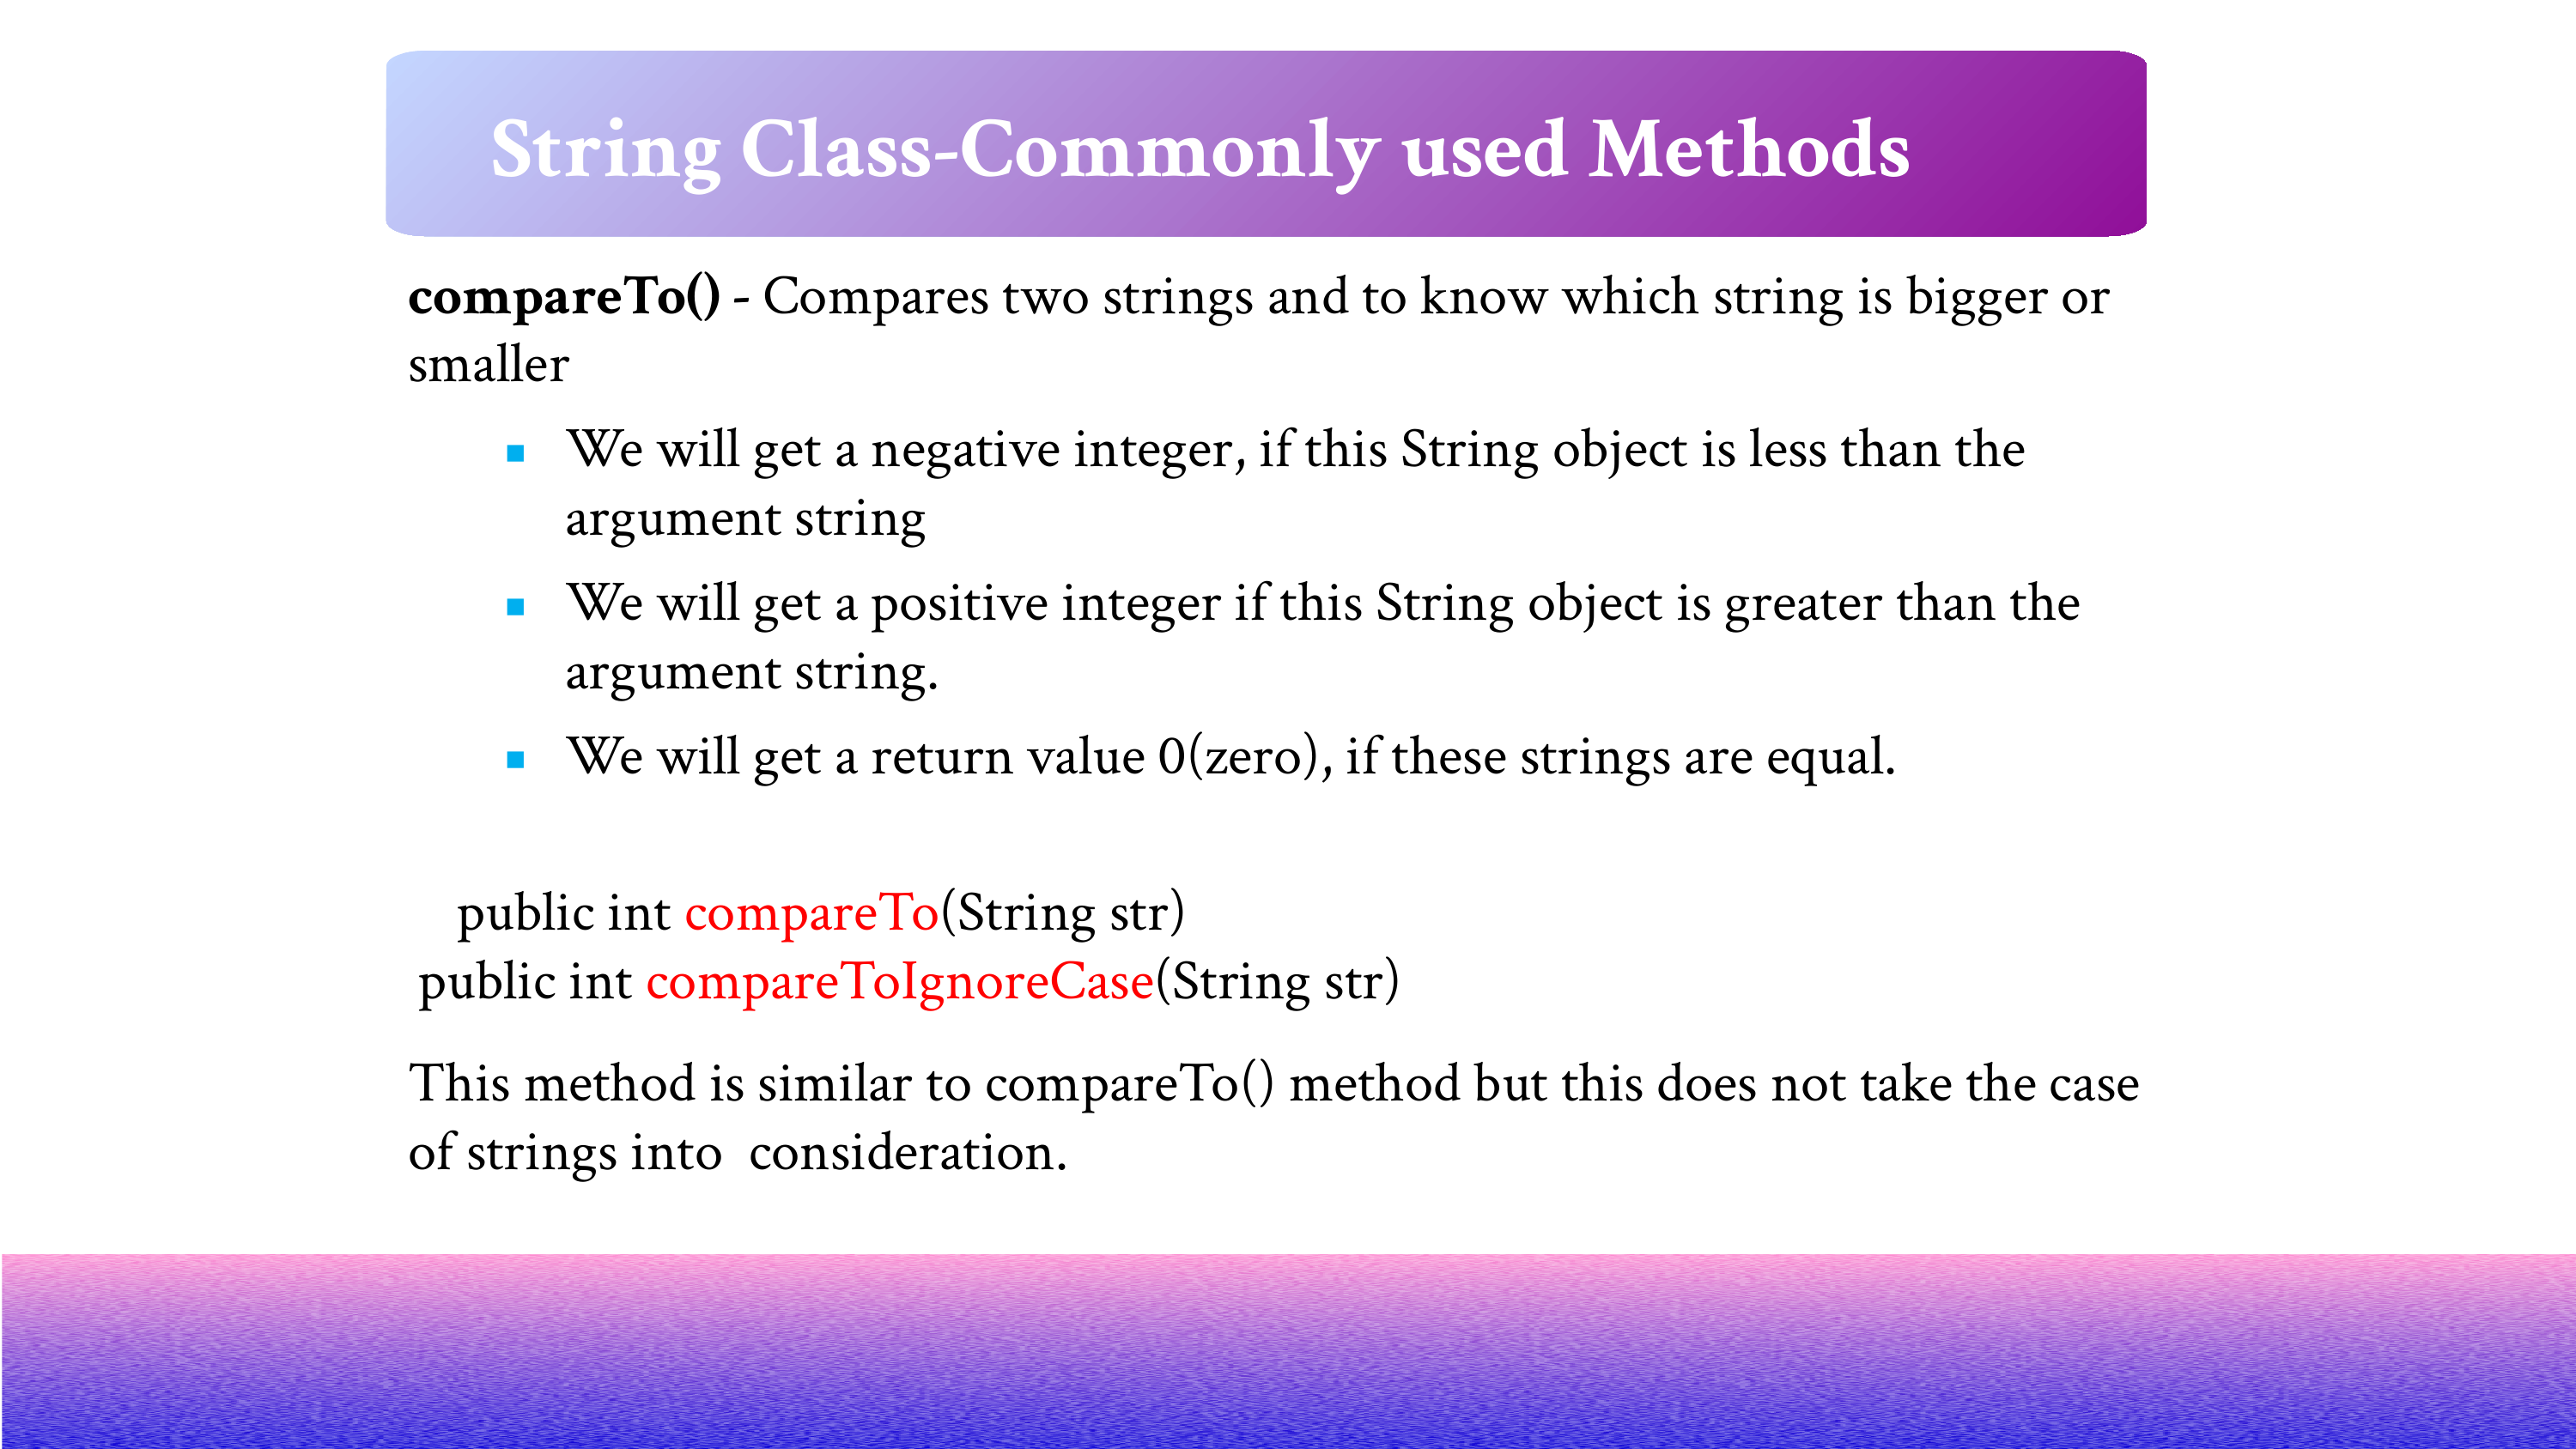

String Class-Commonly used Methods
compareTo() - Compares two strings and to know which string is bigger or smaller
We will get a negative integer, if this String object is less than the argument string
We will get a positive integer if this String object is greater than the argument string.
We will get a return value 0(zero), if these strings are equal.

public int compareTo(String str)
 public int compareToIgnoreCase(String str)
This method is similar to compareTo() method but this does not take the case of strings into  consideration.